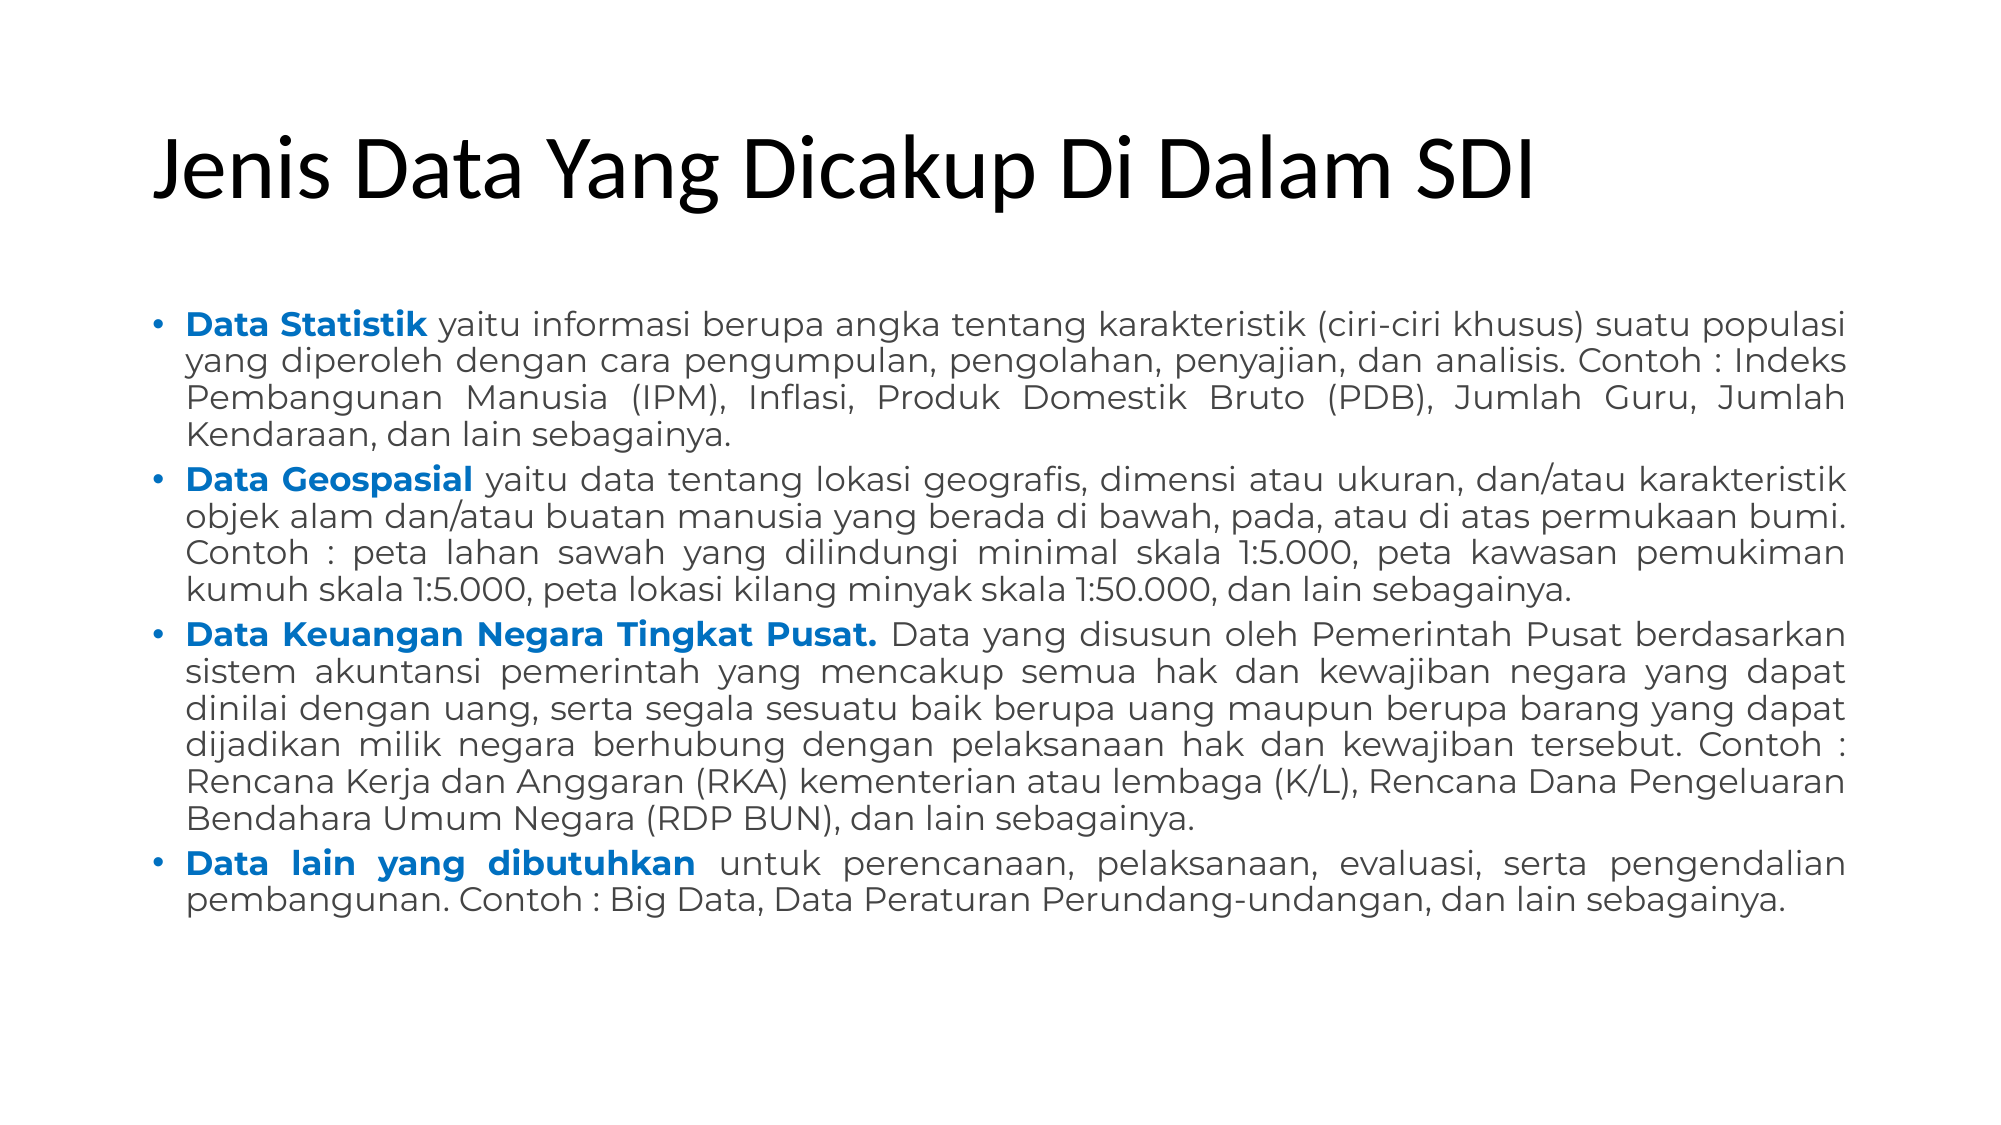

# Jenis Data Yang Dicakup Di Dalam SDI
Data Statistik yaitu informasi berupa angka tentang karakteristik (ciri-ciri khusus) suatu populasi yang diperoleh dengan cara pengumpulan, pengolahan, penyajian, dan analisis. Contoh : Indeks Pembangunan Manusia (IPM), Inflasi, Produk Domestik Bruto (PDB), Jumlah Guru, Jumlah Kendaraan, dan lain sebagainya.
Data Geospasial yaitu data tentang lokasi geografis, dimensi atau ukuran, dan/atau karakteristik objek alam dan/atau buatan manusia yang berada di bawah, pada, atau di atas permukaan bumi. Contoh : peta lahan sawah yang dilindungi minimal skala 1:5.000, peta kawasan pemukiman kumuh skala 1:5.000, peta lokasi kilang minyak skala 1:50.000, dan lain sebagainya.
Data Keuangan Negara Tingkat Pusat. Data yang disusun oleh Pemerintah Pusat berdasarkan sistem akuntansi pemerintah yang mencakup semua hak dan kewajiban negara yang dapat dinilai dengan uang, serta segala sesuatu baik berupa uang maupun berupa barang yang dapat dijadikan milik negara berhubung dengan pelaksanaan hak dan kewajiban tersebut. Contoh : Rencana Kerja dan Anggaran (RKA) kementerian atau lembaga (K/L), Rencana Dana Pengeluaran Bendahara Umum Negara (RDP BUN), dan lain sebagainya.
Data lain yang dibutuhkan untuk perencanaan, pelaksanaan, evaluasi, serta pengendalian pembangunan. Contoh : Big Data, Data Peraturan Perundang-undangan, dan lain sebagainya.